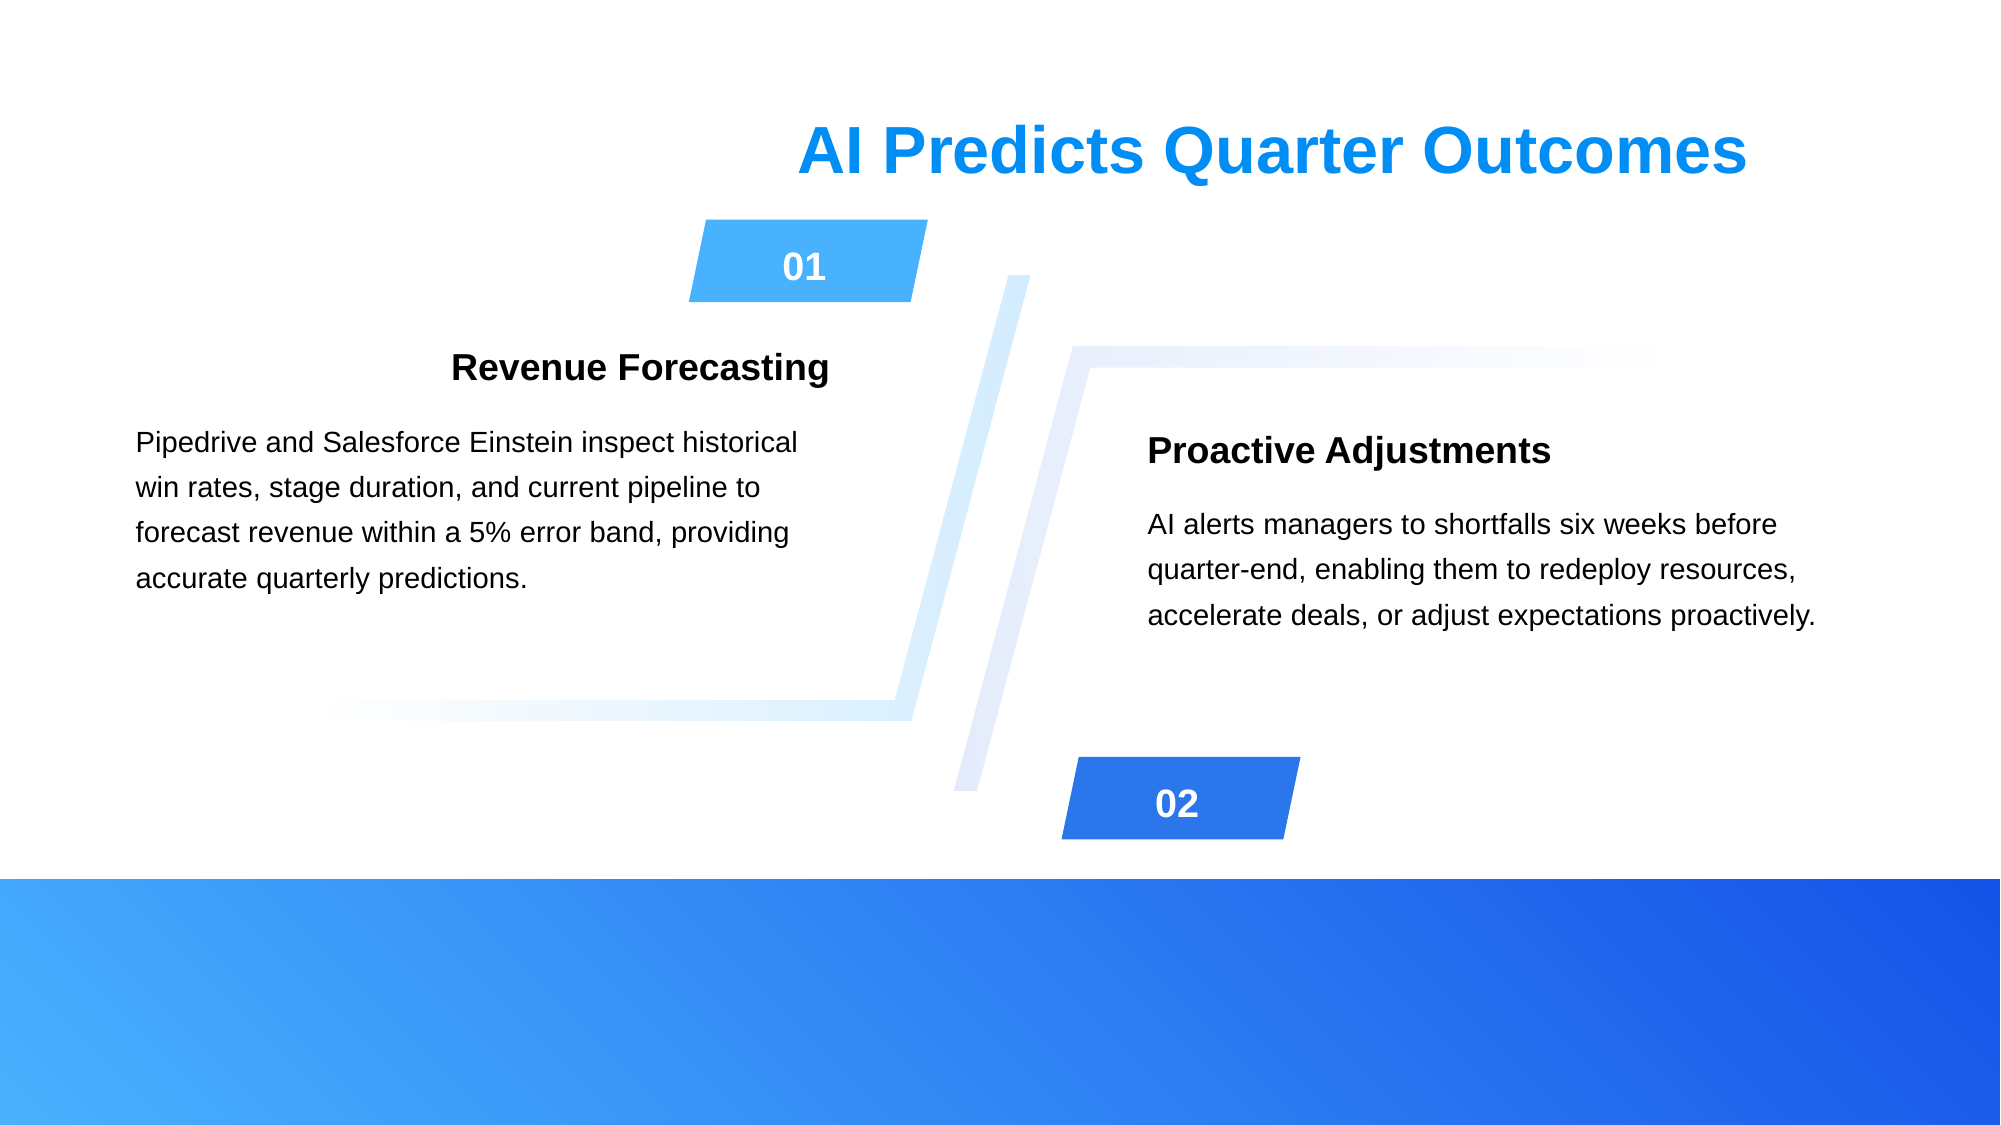

AI Predicts Quarter Outcomes

01

Revenue Forecasting

Pipedrive and Salesforce Einstein inspect historical win rates, stage duration, and current pipeline to forecast revenue within a 5% error band, providing accurate quarterly predictions.
Proactive Adjustments
AI alerts managers to shortfalls six weeks before quarter-end, enabling them to redeploy resources, accelerate deals, or adjust expectations proactively.

02